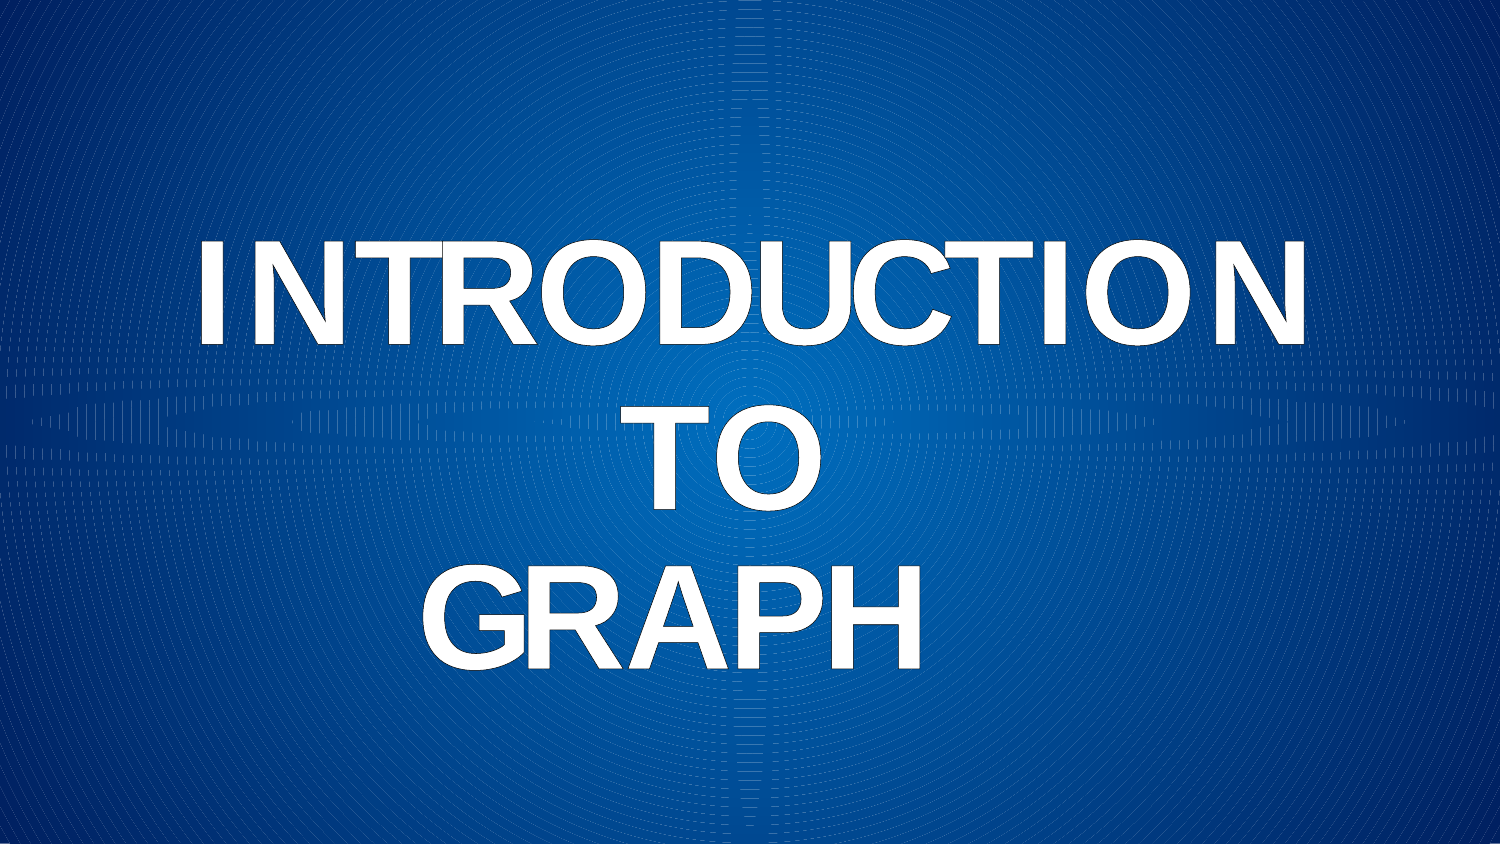

I
N
T
R
O
D
U
C
T
I
O
N
T
O
G
R
A
P
H